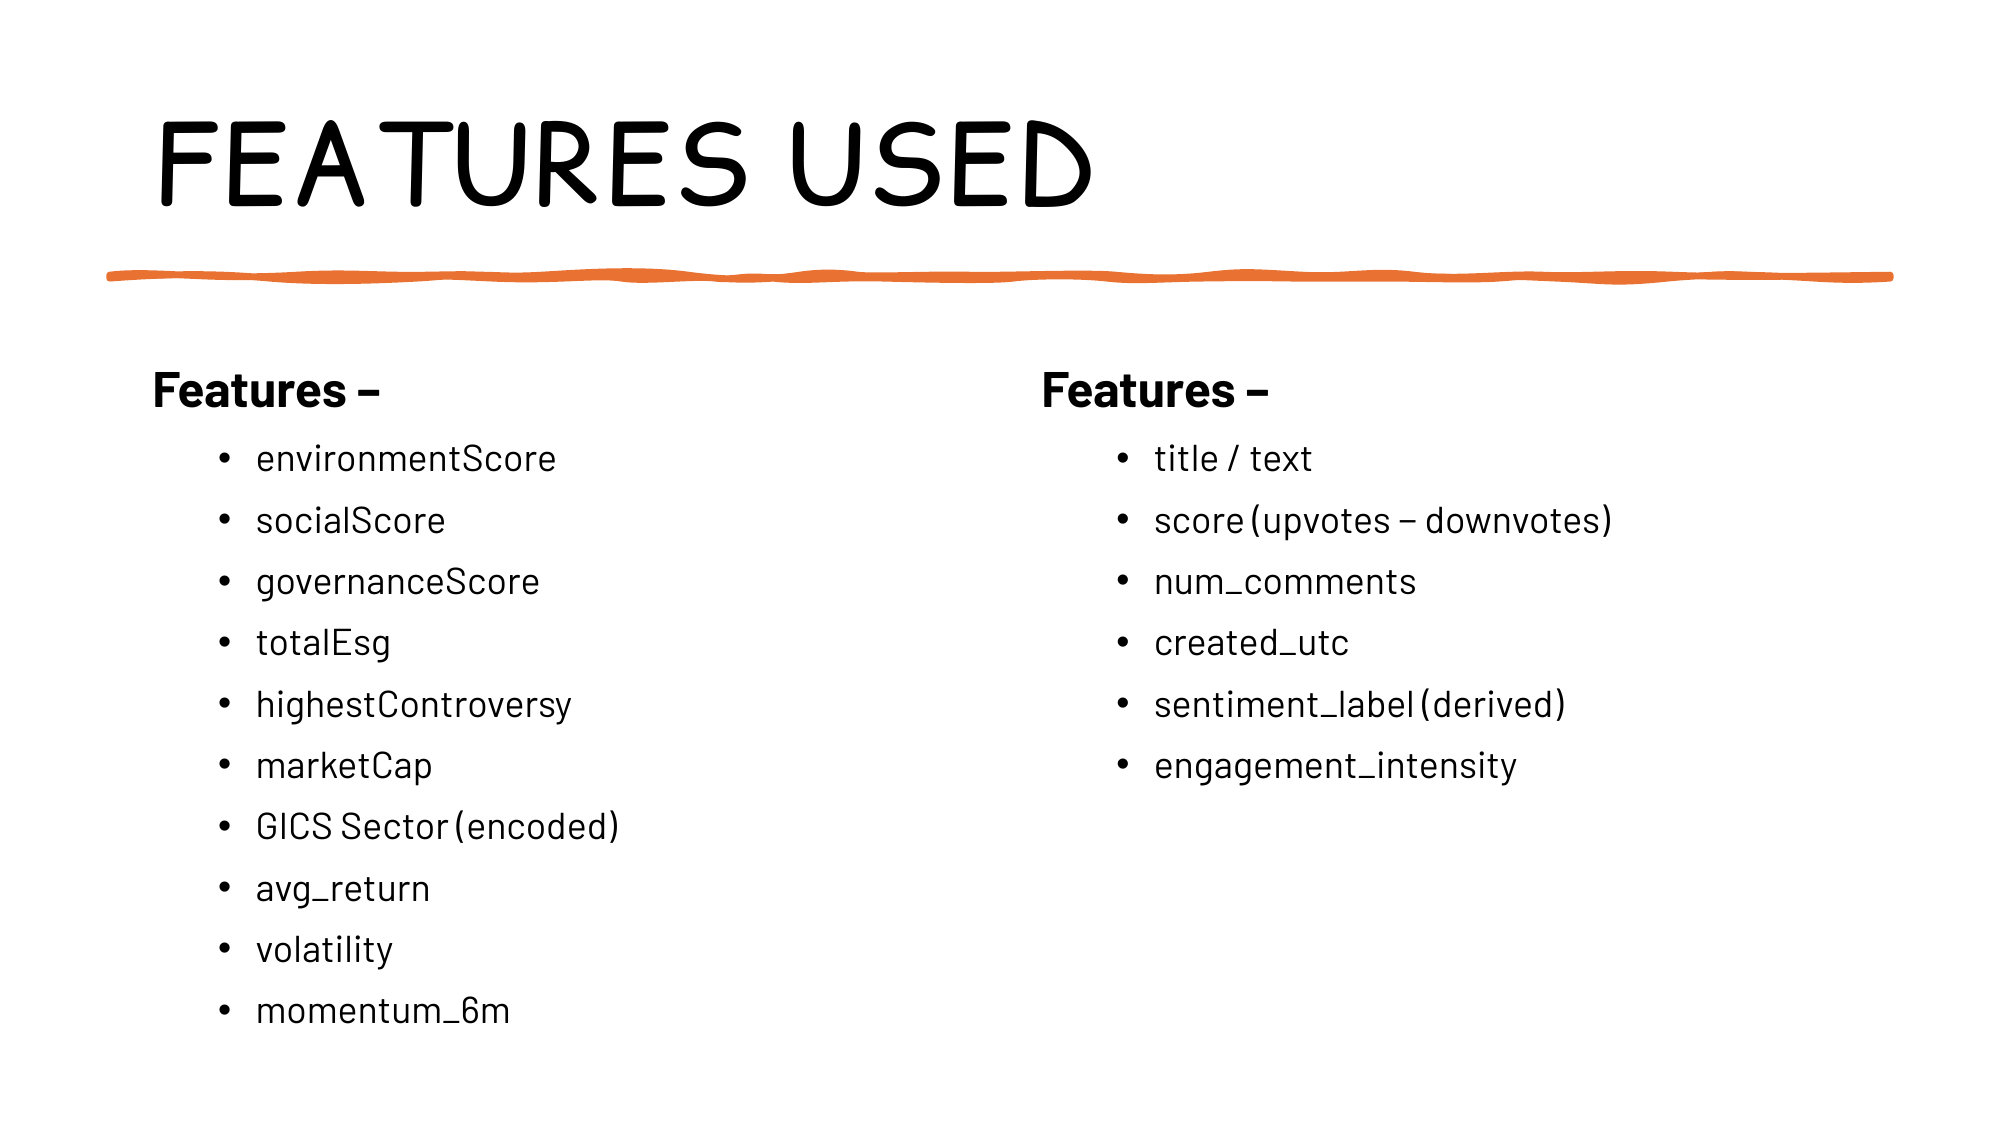

# FEATURES USED

Features –
environmentScore
socialScore
governanceScore
totalEsg
highestControversy
marketCap
GICS Sector (encoded)
avg_return
volatility
momentum_6m
Features –
title / text
score (upvotes − downvotes)
num_comments
created_utc
sentiment_label (derived)
engagement_intensity